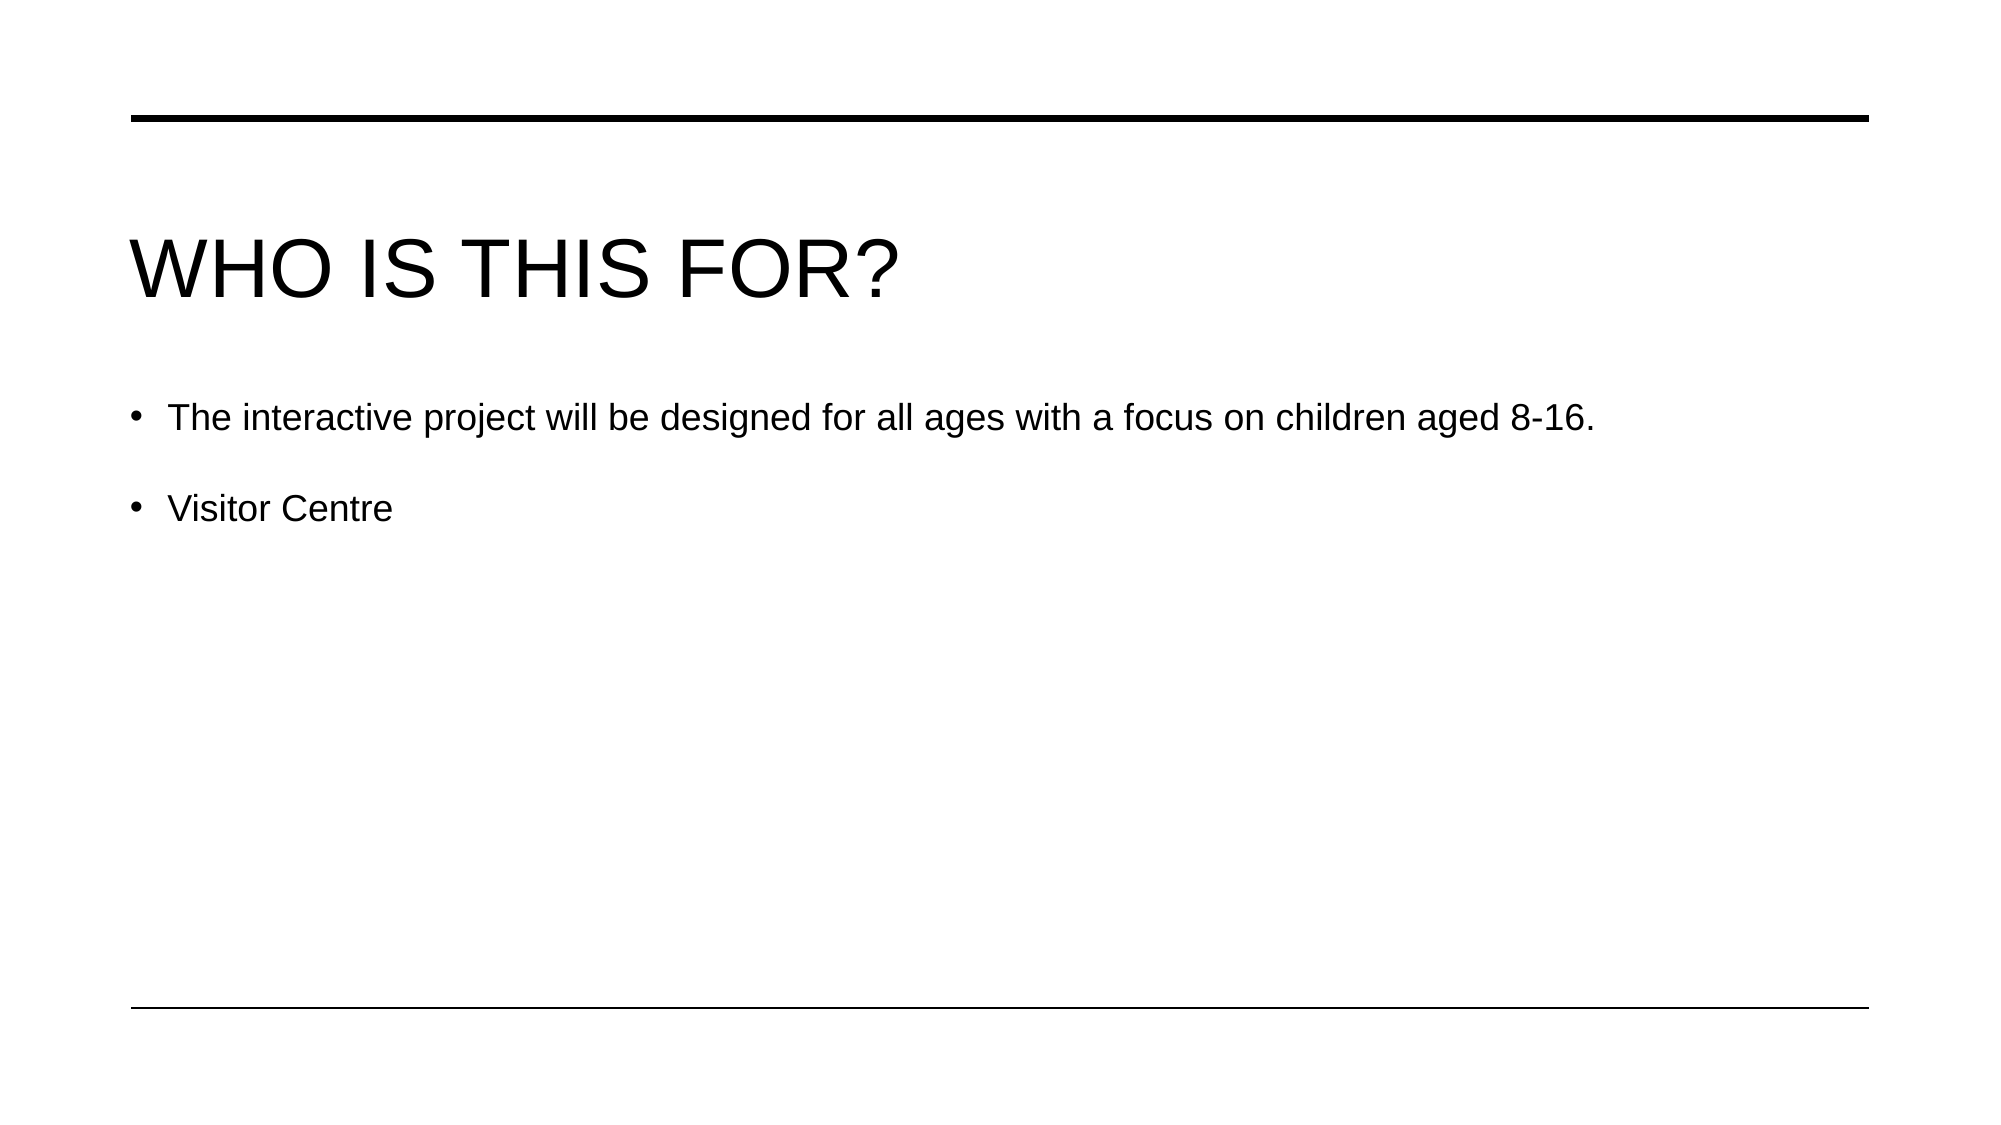

# Who is this for?
The interactive project will be designed for all ages with a focus on children aged 8-16.
Visitor Centre